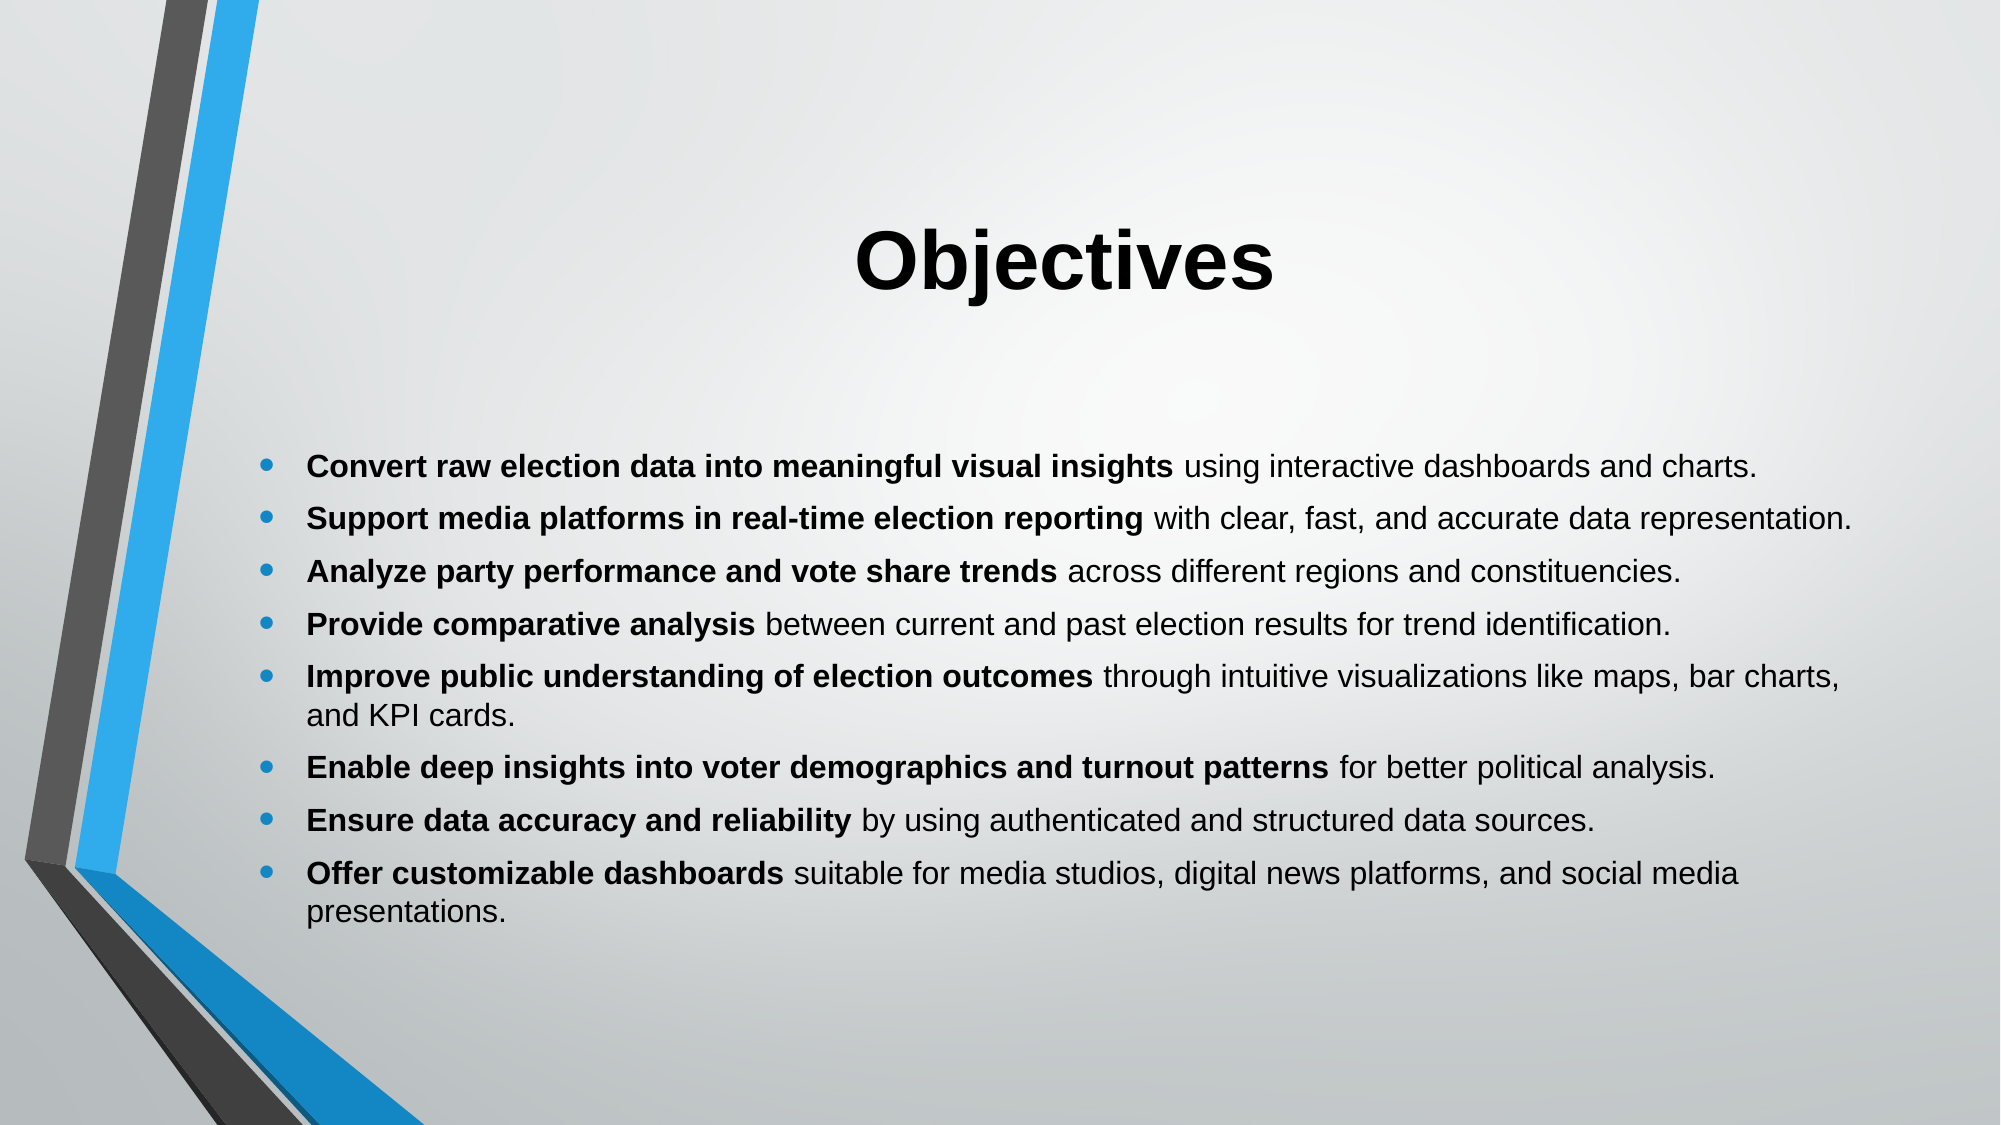

# Objectives
Convert raw election data into meaningful visual insights using interactive dashboards and charts.
Support media platforms in real-time election reporting with clear, fast, and accurate data representation.
Analyze party performance and vote share trends across different regions and constituencies.
Provide comparative analysis between current and past election results for trend identification.
Improve public understanding of election outcomes through intuitive visualizations like maps, bar charts, and KPI cards.
Enable deep insights into voter demographics and turnout patterns for better political analysis.
Ensure data accuracy and reliability by using authenticated and structured data sources.
Offer customizable dashboards suitable for media studios, digital news platforms, and social media presentations.